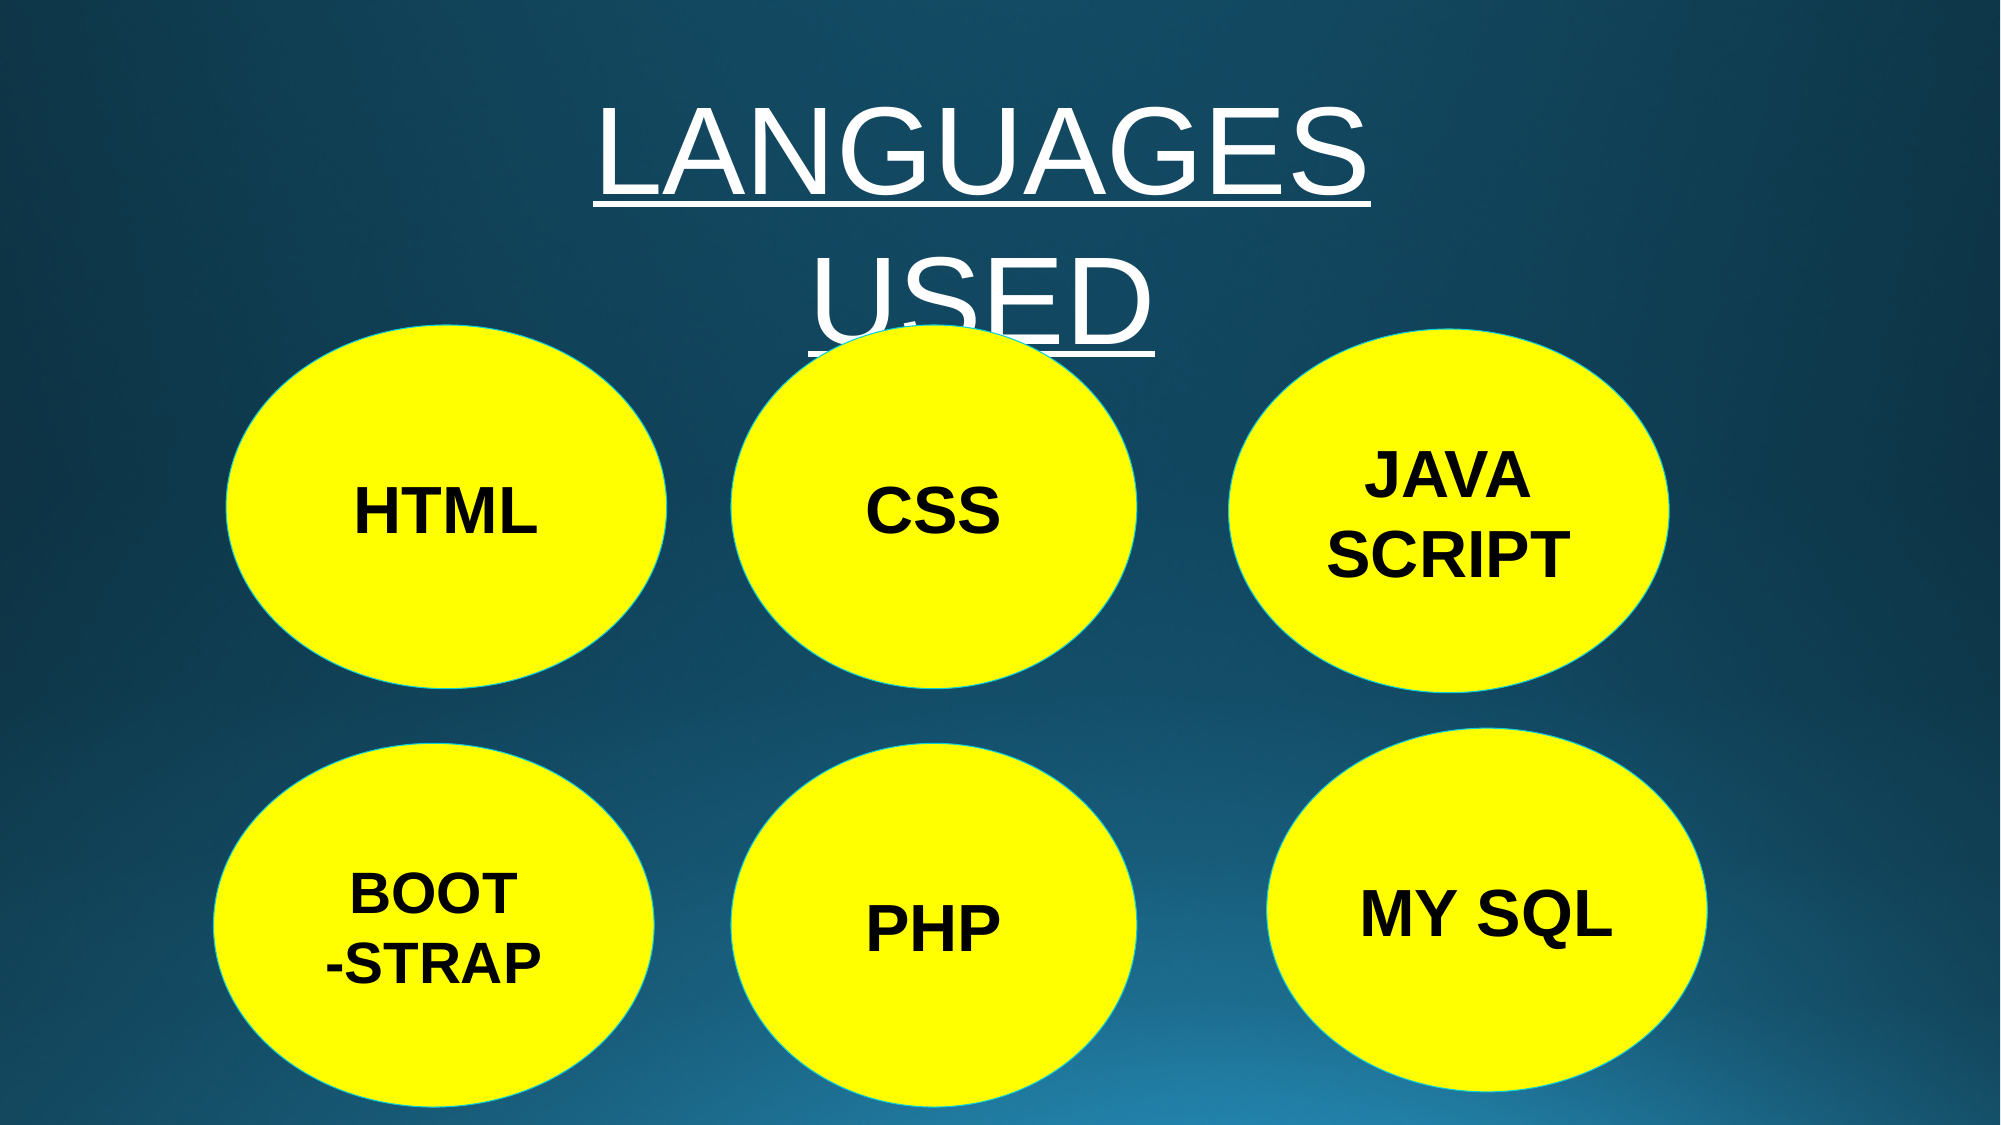

LANGUAGES USED
HTML
CSS
JAVA
SCRIPT
MY SQL
BOOT
-STRAP
PHP